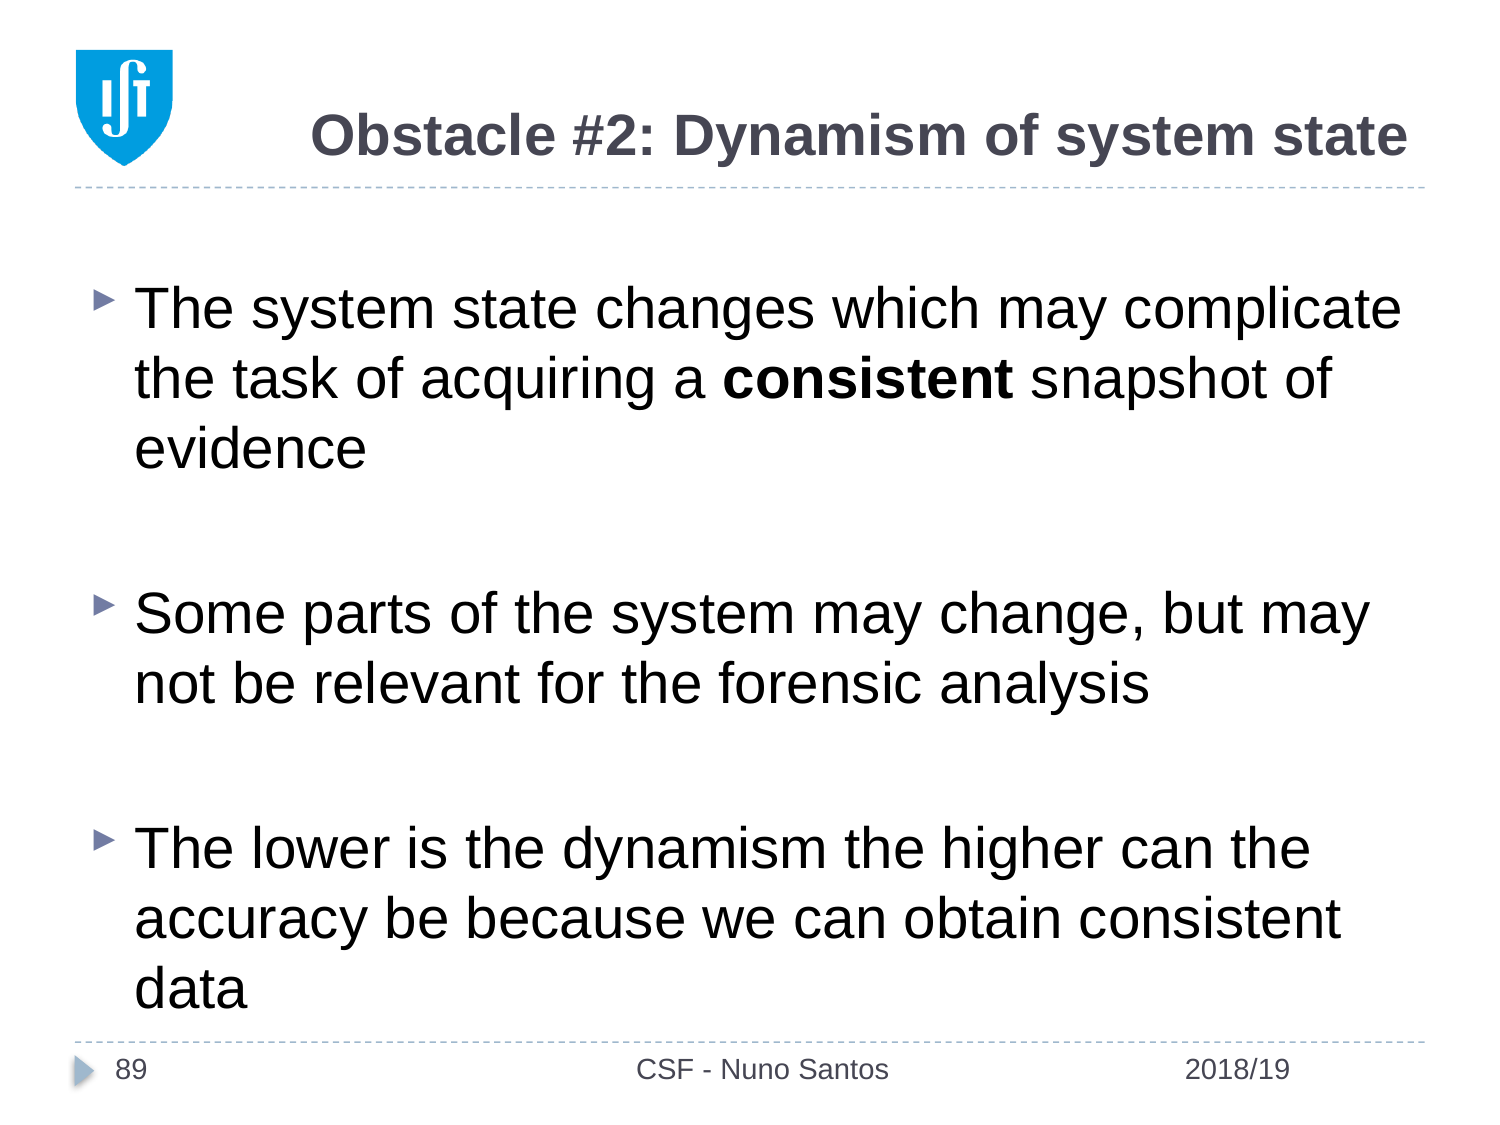

# Obstacle #2: Dynamism of system state

The system state changes which may complicate the task of acquiring a consistent snapshot of evidence

Some parts of the system may change, but may not be relevant for the forensic analysis

The lower is the dynamism the higher can the accuracy be because we can obtain consistent data
89
CSF - Nuno Santos
2018/19